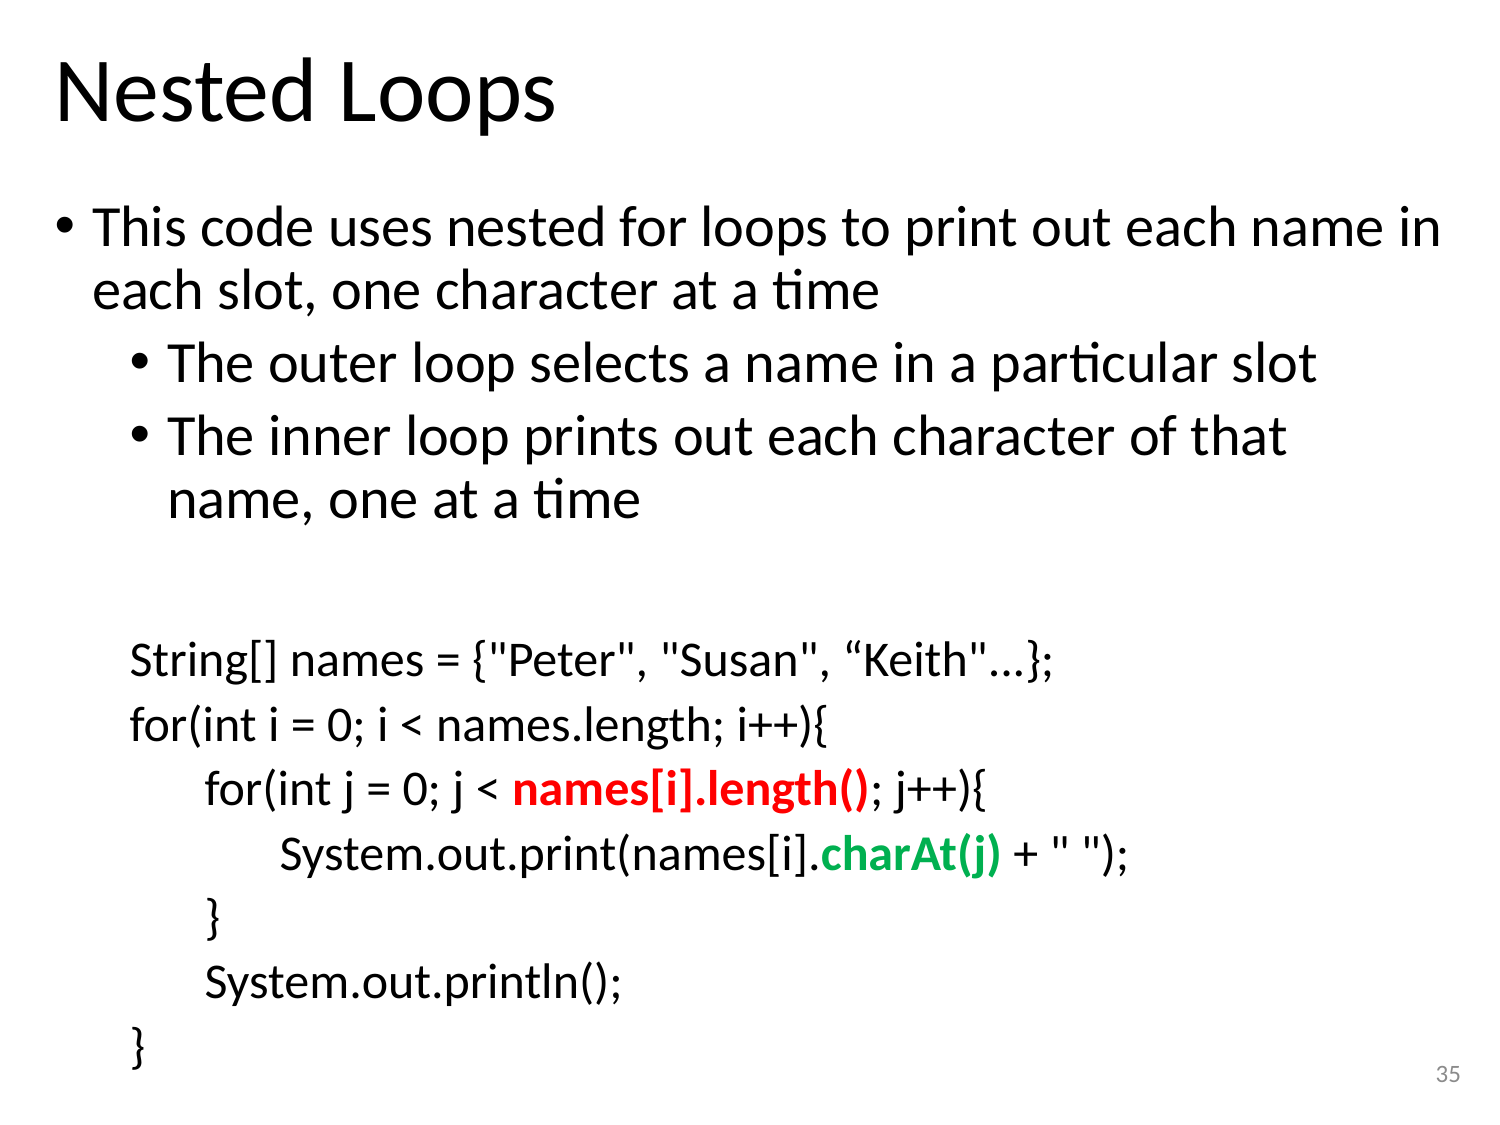

# Nested Loops
This code uses nested for loops to print out each name in each slot, one character at a time
The outer loop selects a name in a particular slot
The inner loop prints out each character of that name, one at a time

String[] names = {"Peter", "Susan", “Keith"...};
for(int i = 0; i < names.length; i++){
for(int j = 0; j < names[i].length(); j++){
System.out.print(names[i].charAt(j) + " ");
}
System.out.println();
}

35